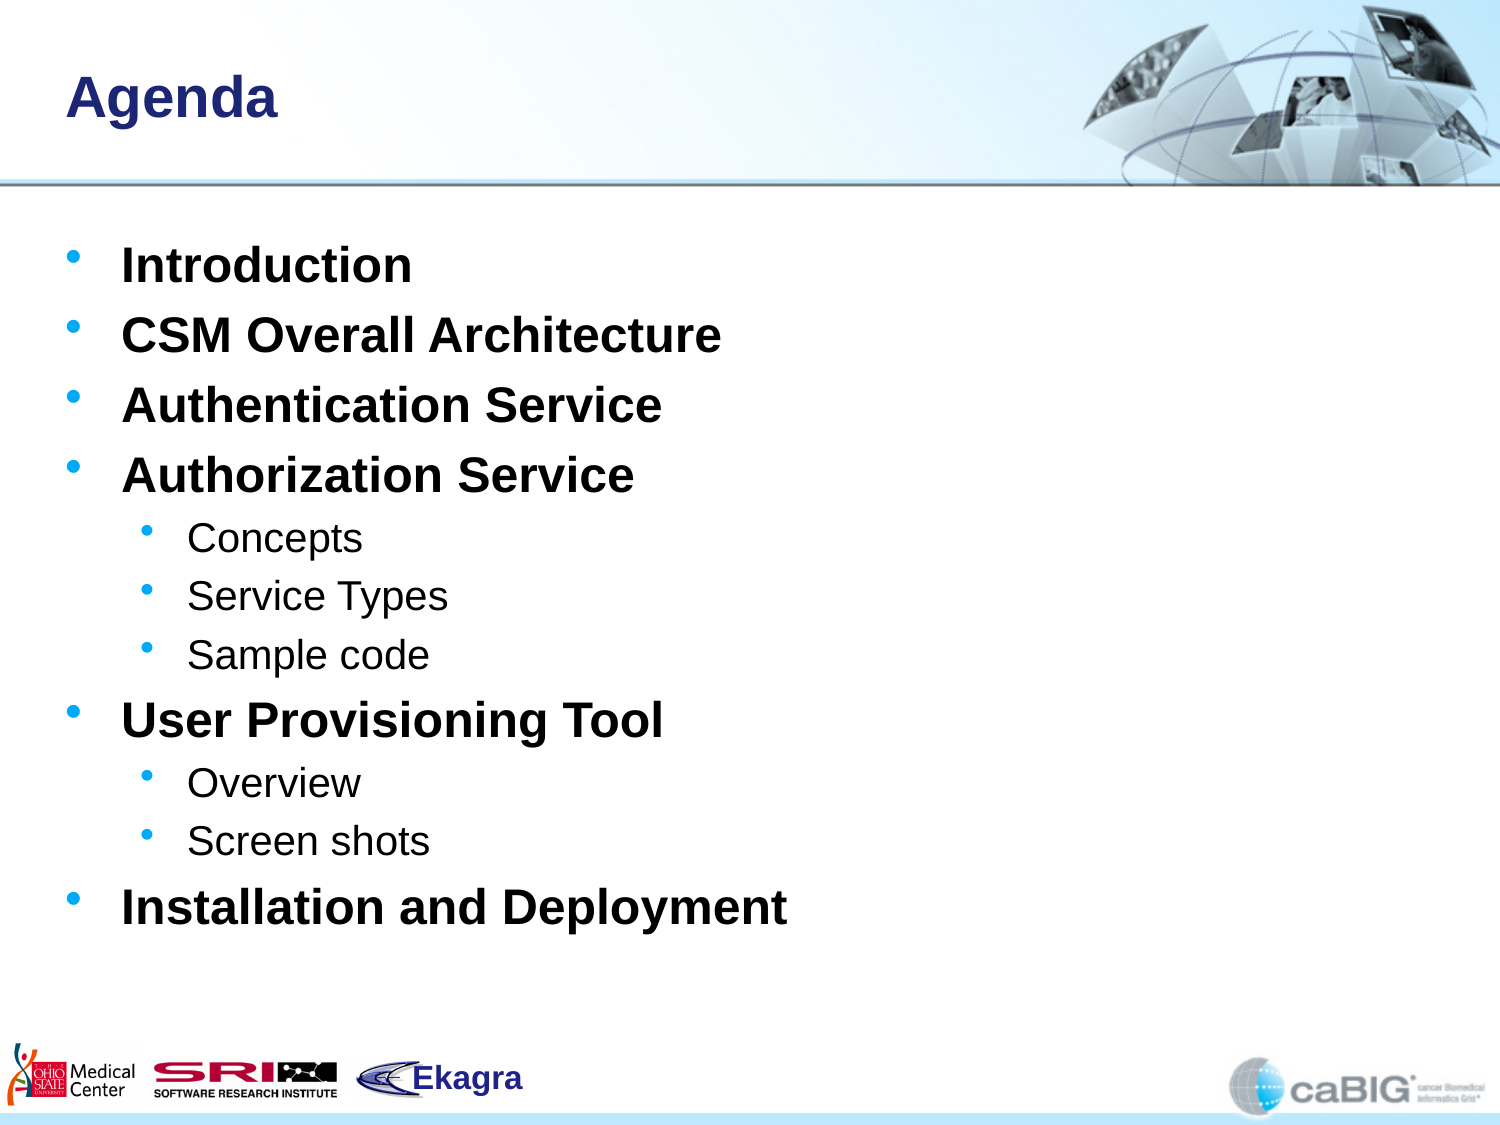

# Agenda
Introduction
CSM Overall Architecture
Authentication Service
Authorization Service
Concepts
Service Types
Sample code
User Provisioning Tool
Overview
Screen shots
Installation and Deployment